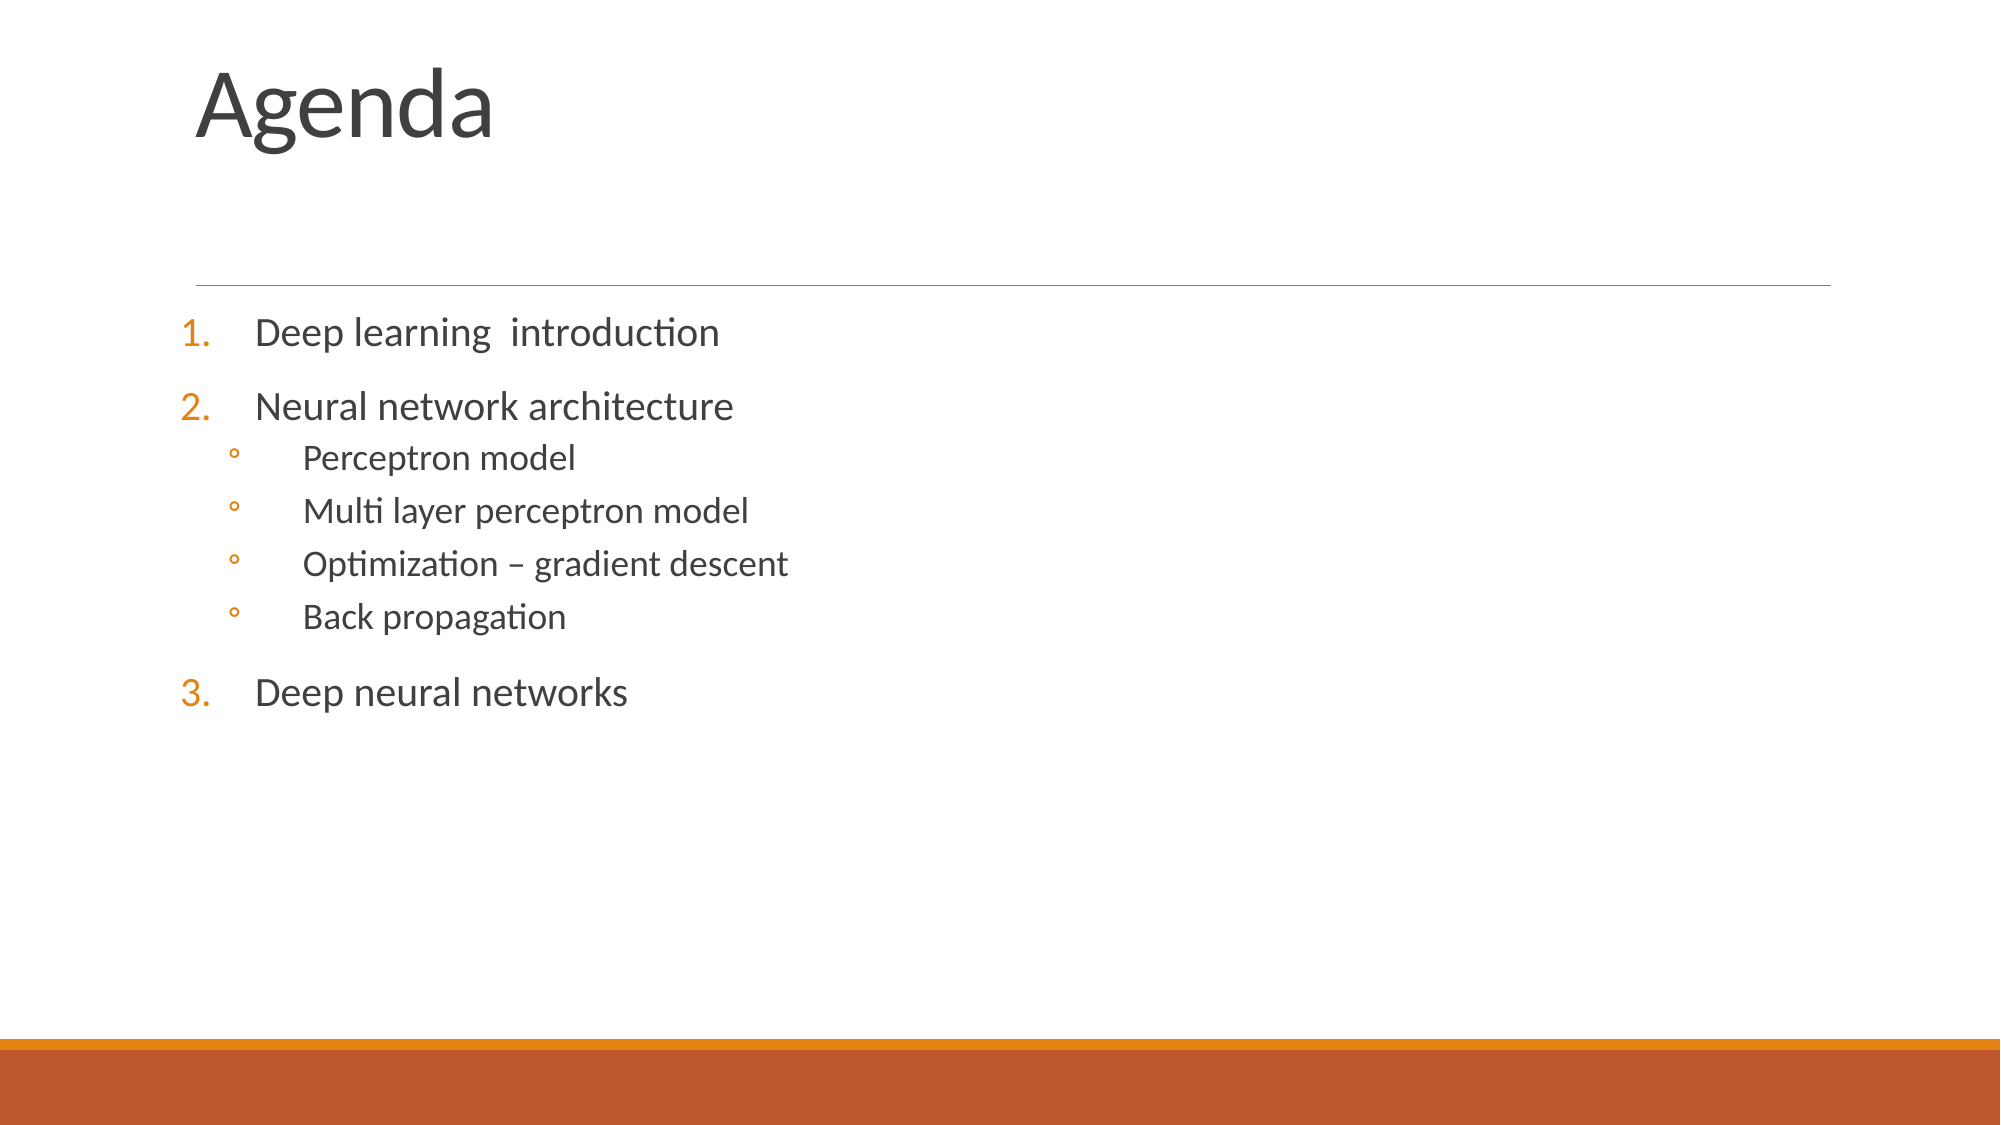

# Agenda
Deep learning  introduction
Neural network architecture
Perceptron model
Multi layer perceptron model
Optimization – gradient descent
Back propagation
Deep neural networks